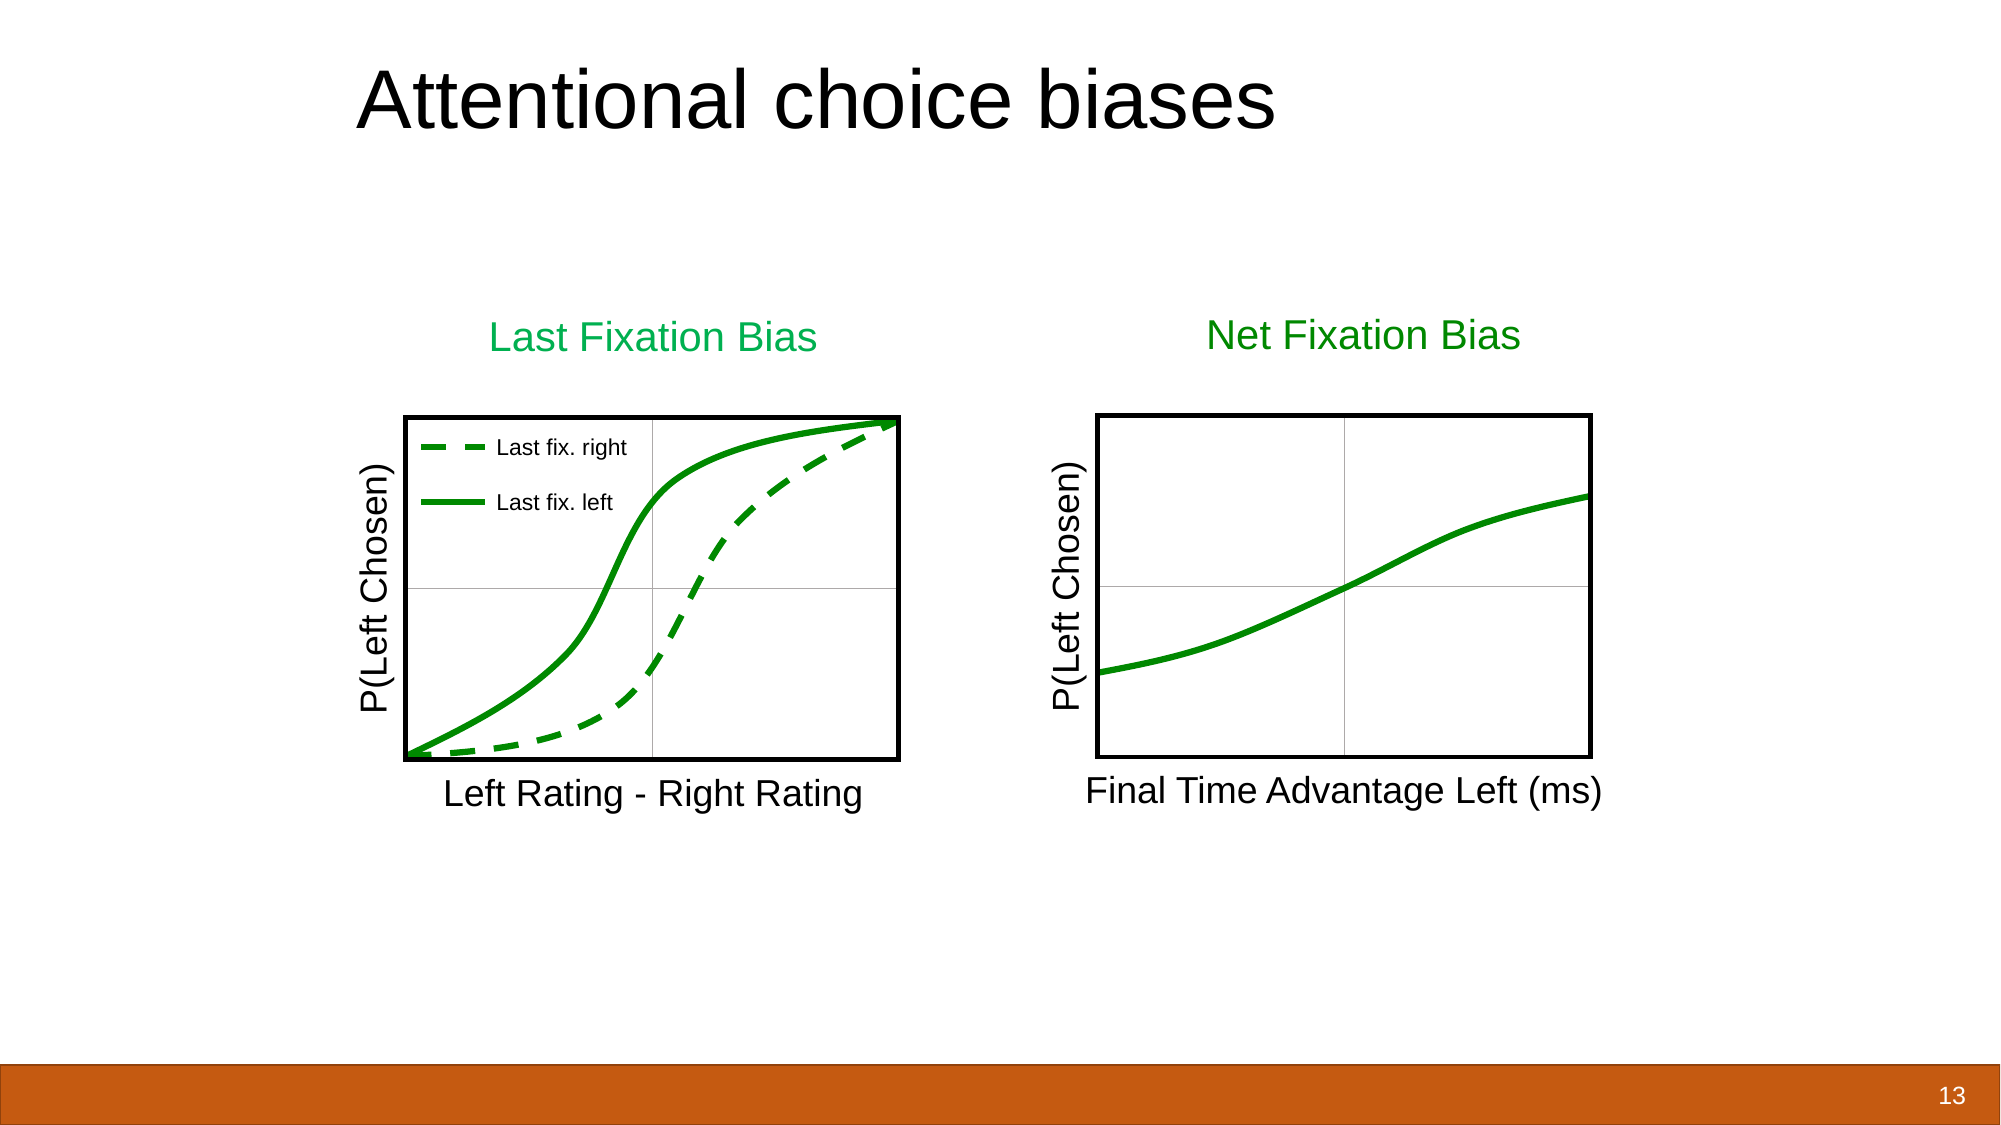

# Attentional choice biases
Net Fixation Bias

P(Left Chosen)
Final Time Advantage Left (ms)
Last Fixation Bias

Last fix. right

Last fix. left
P(Left Chosen)
Left Rating - Right Rating
13